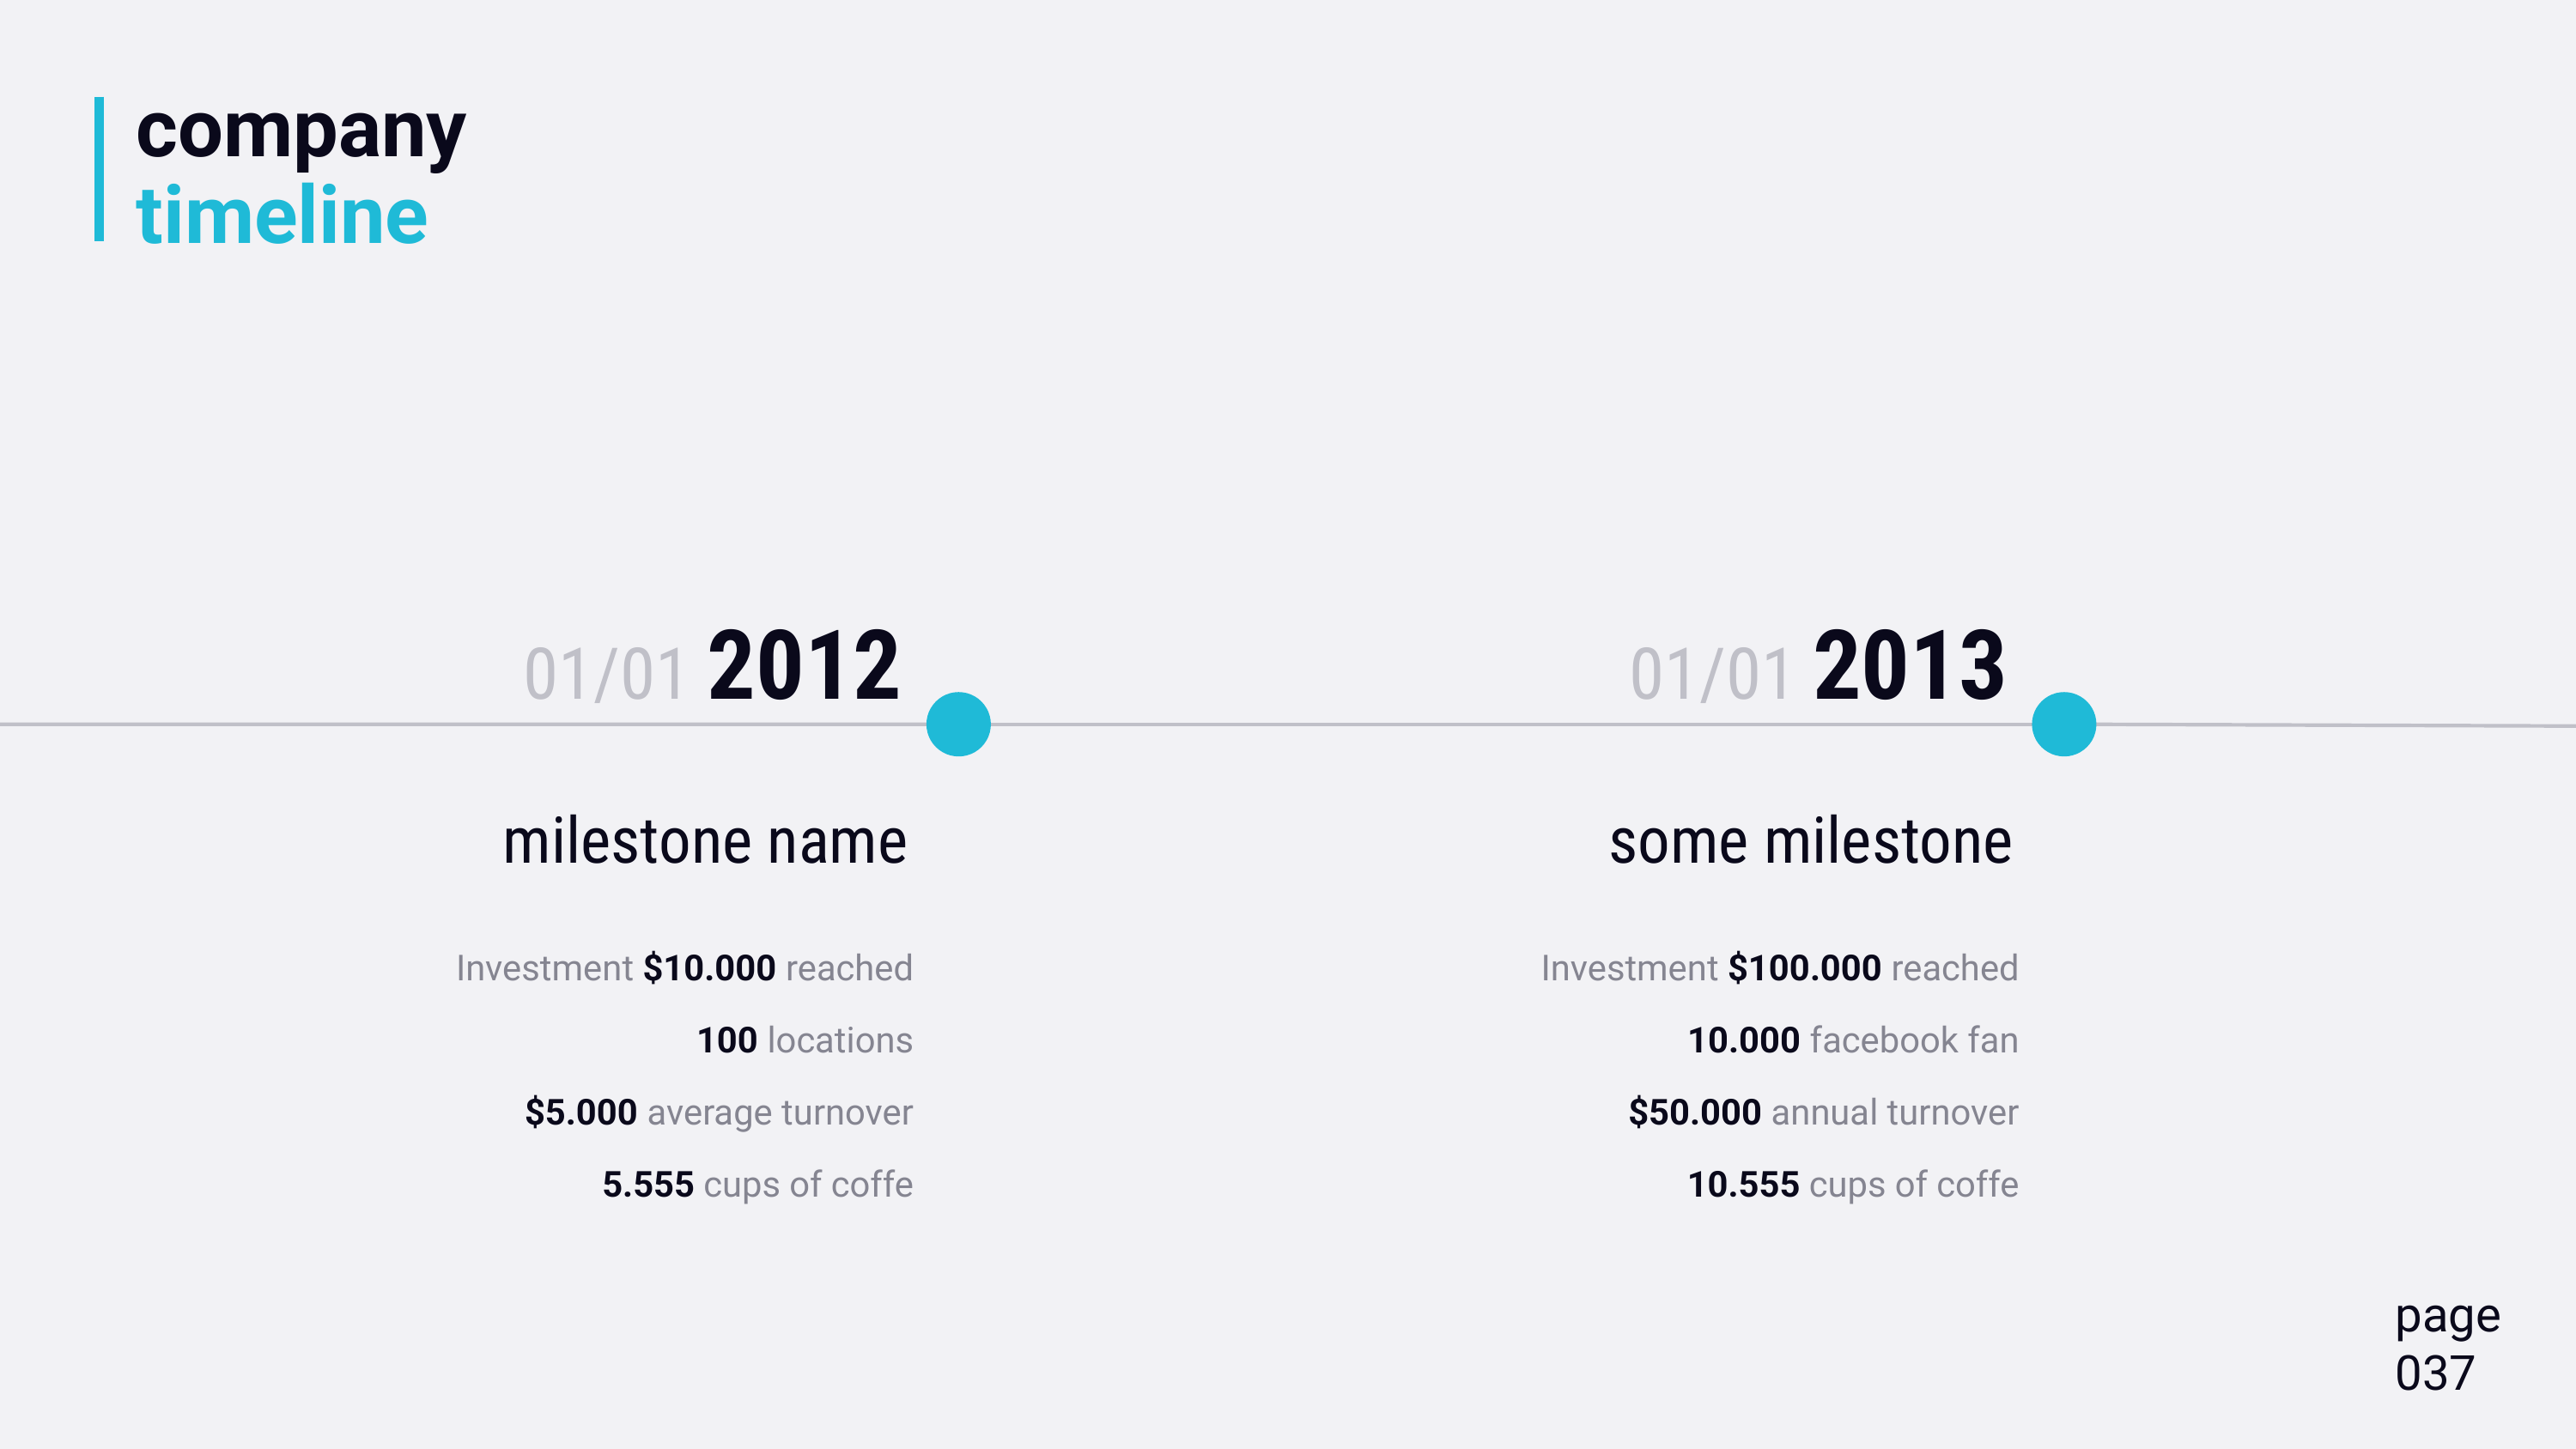

# company timeline
01/01 2012
01/01 2013

some milestone
Investment $100.000 reached
10.000 facebook fan
$50.000 annual turnover
10.555 cups of coffe

milestone name
Investment $10.000 reached
100 locations
$5.000 average turnover
5.555 cups of coffe
page
037